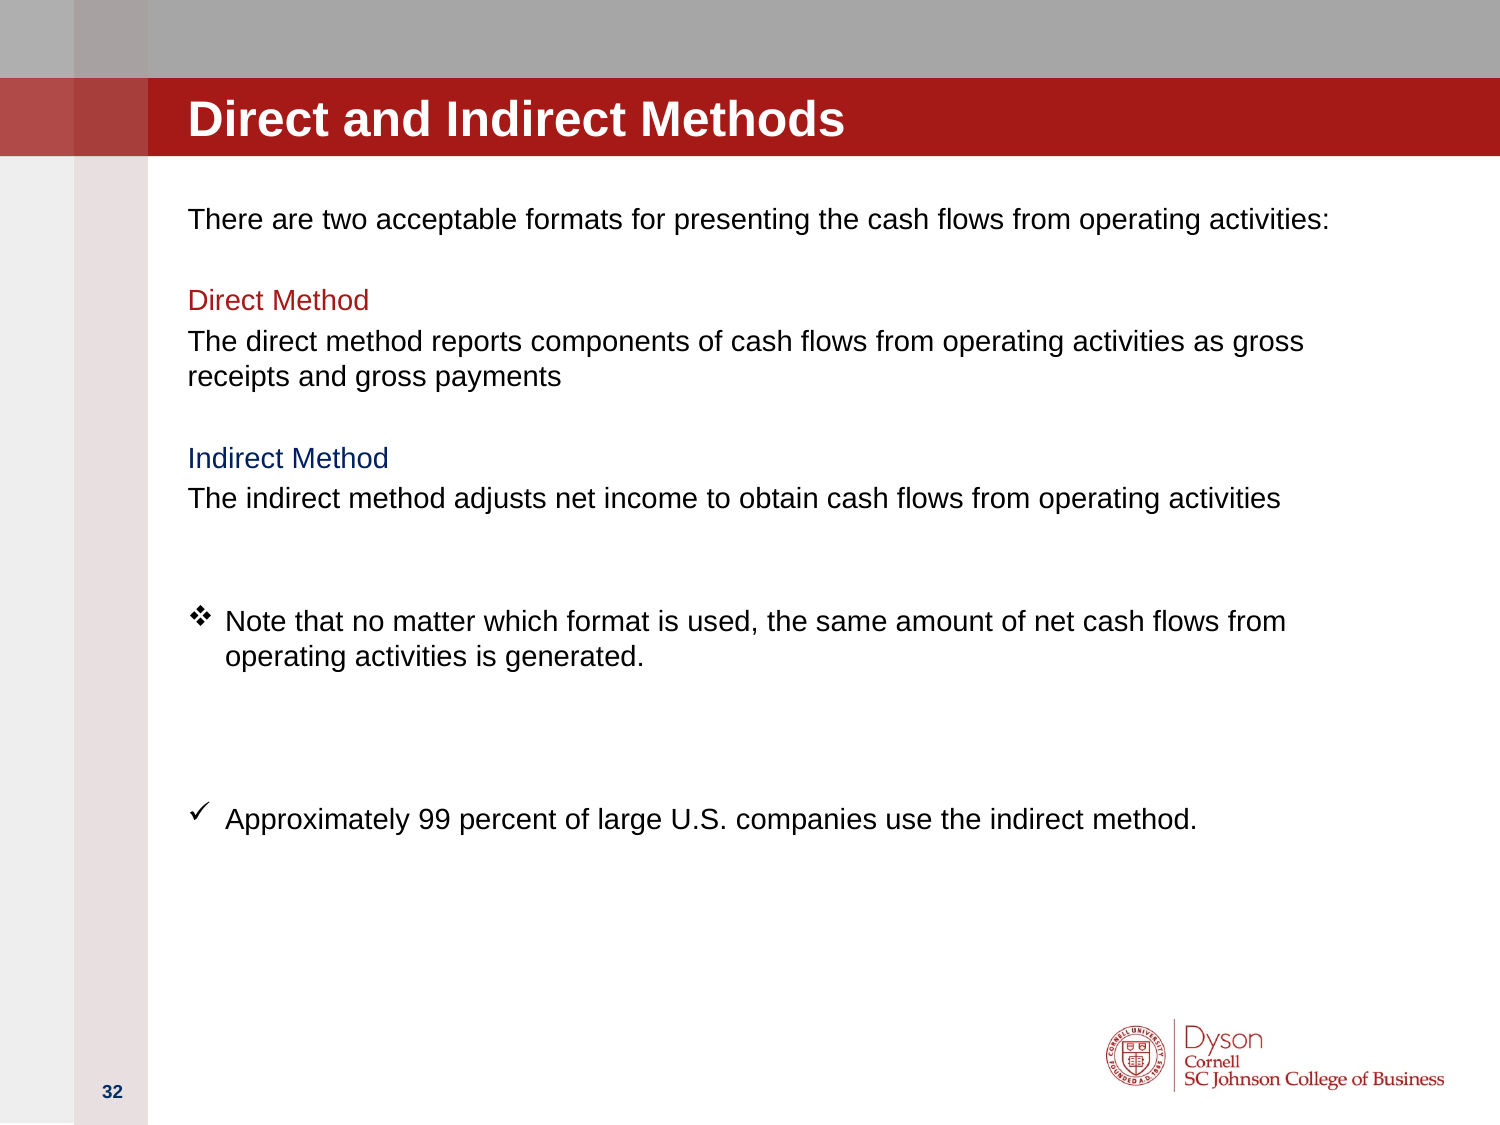

# Direct and Indirect Methods
There are two acceptable formats for presenting the cash flows from operating activities:

Direct Method
The direct method reports components of cash flows from operating activities as gross receipts and gross payments

Indirect Method
The indirect method adjusts net income to obtain cash flows from operating activities

Note that no matter which format is used, the same amount of net cash flows from operating activities is generated.

Approximately 99 percent of large U.S. companies use the indirect method.
32